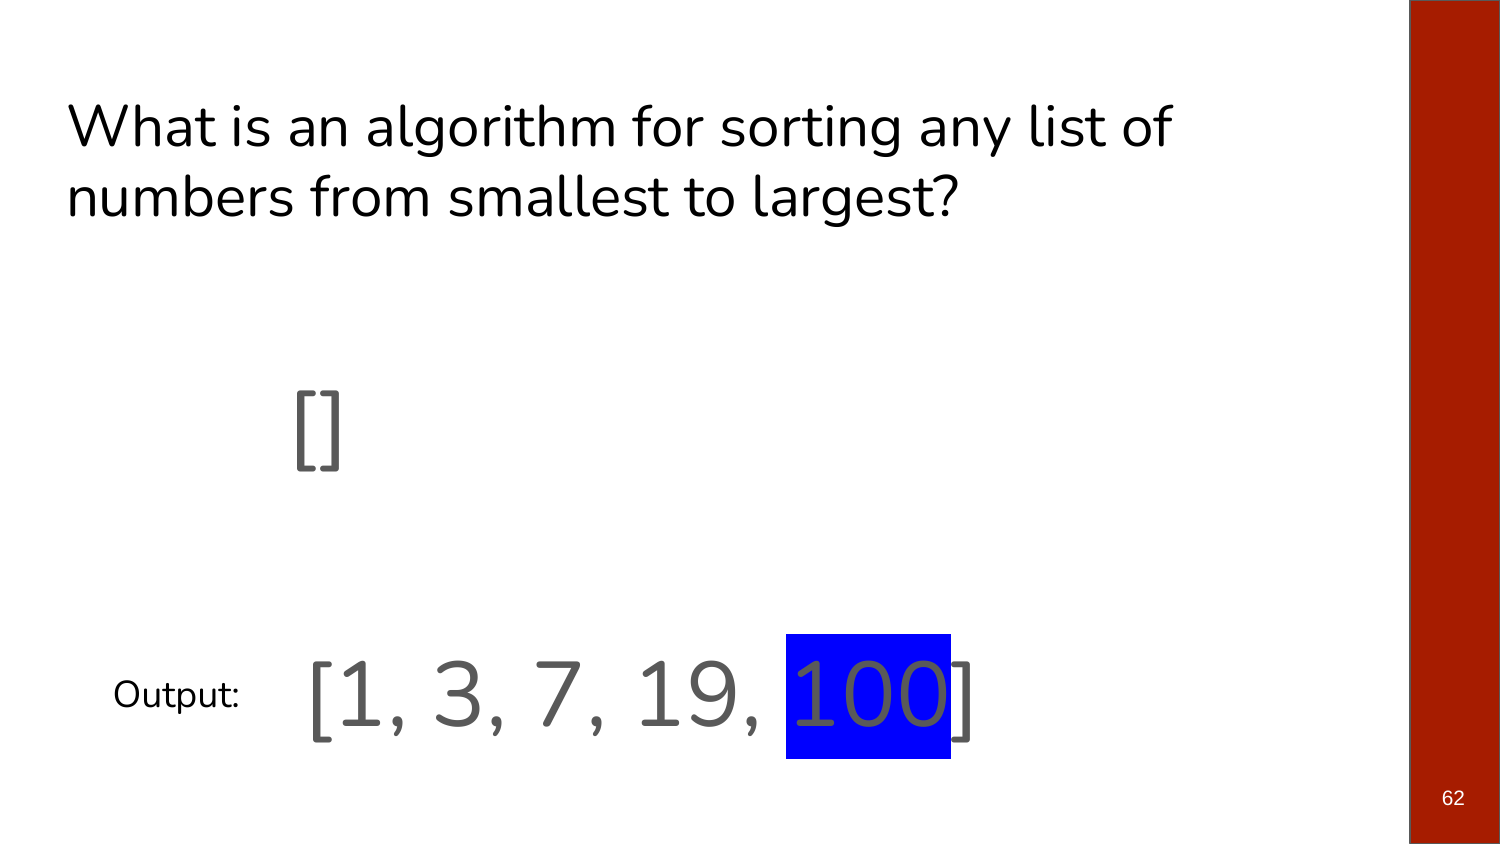

# What is an algorithm for sorting any list of numbers from smallest to largest?

[]
[1, 3, 7, 19, 100]
Output:
62